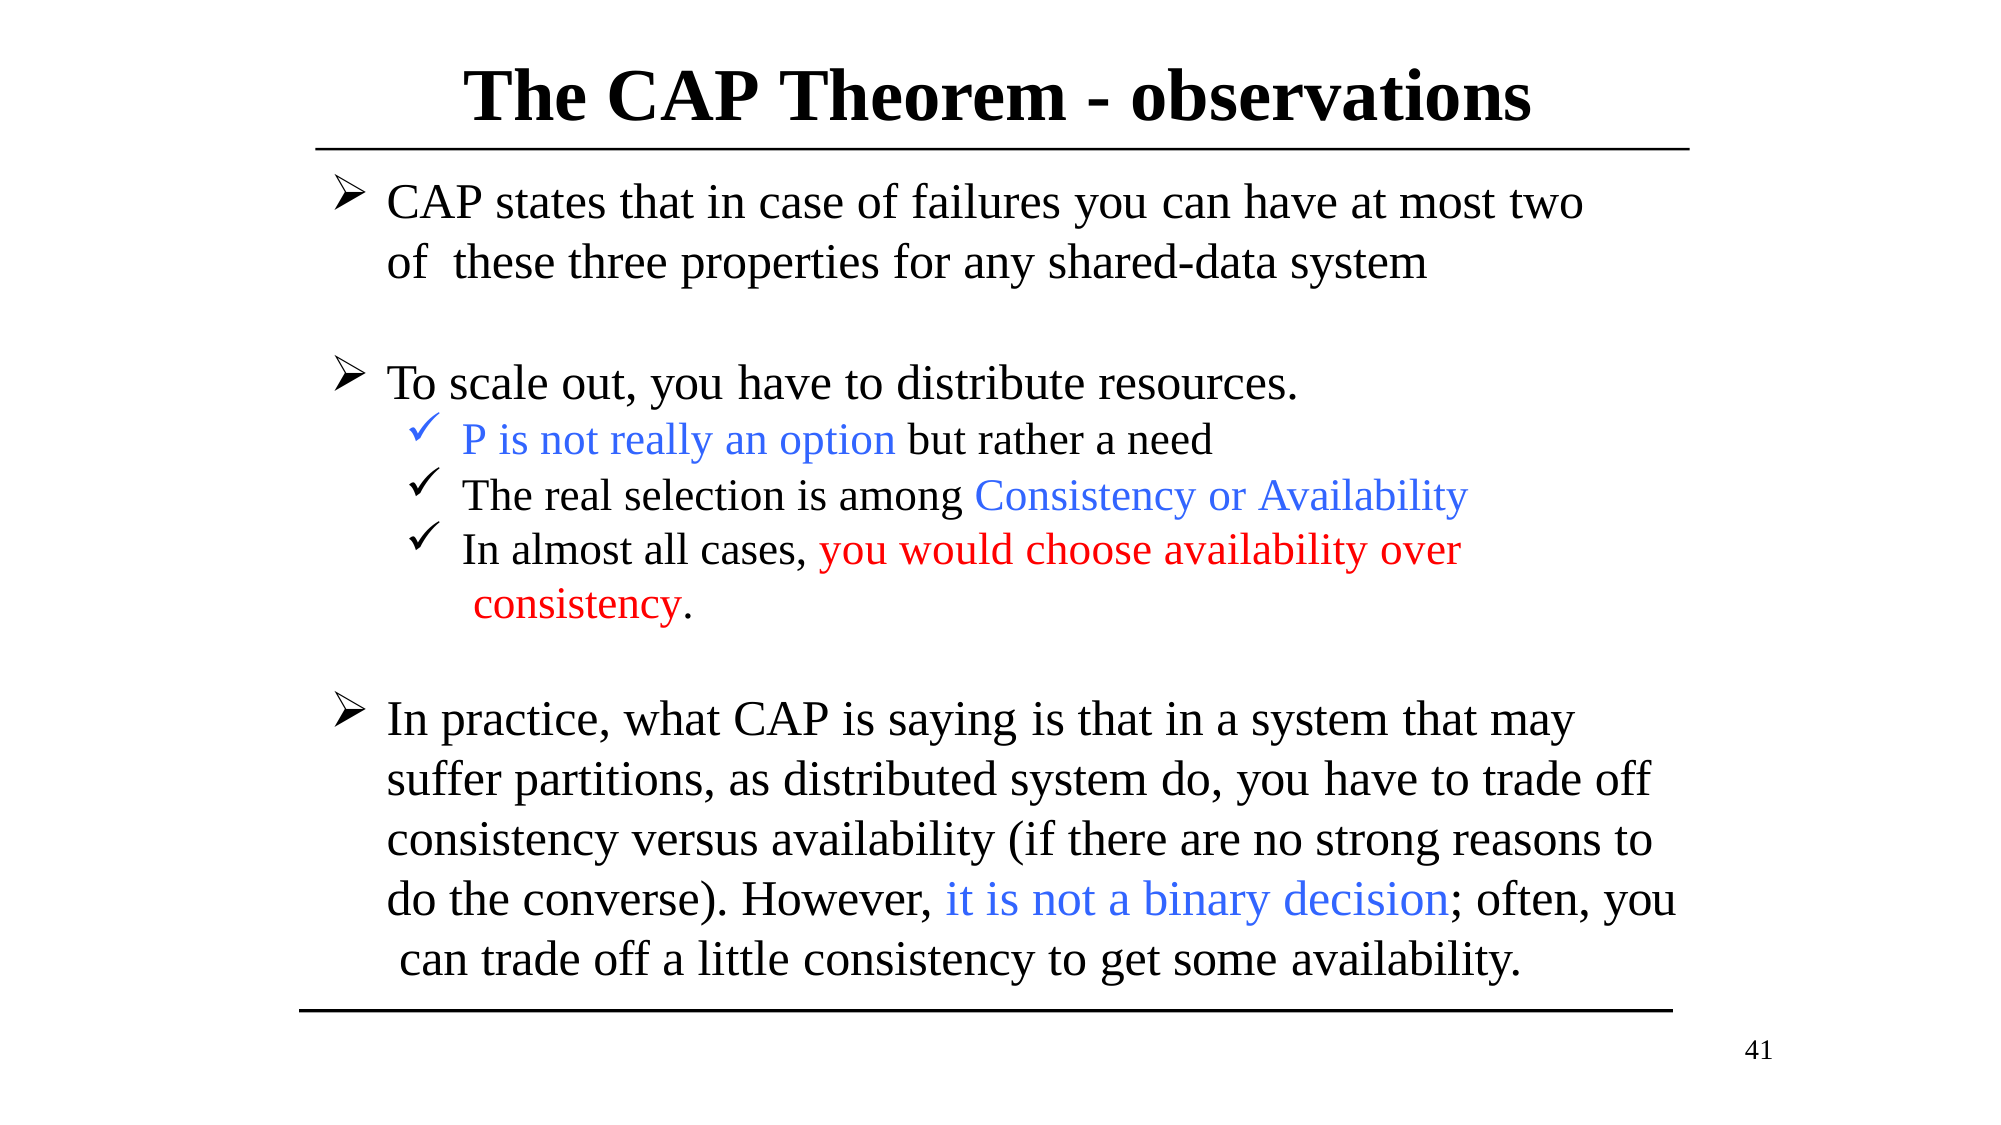

# The CAP Theorem - observations

CAP states that in case of failures you can have at most two of  these three properties for any shared-data system

To scale out, you have to distribute resources.
P is not really an option but rather a need
The real selection is among Consistency or Availability
In almost all cases, you would choose availability over  consistency.

In practice, what CAP is saying is that in a system that may  suffer partitions, as distributed system do, you have to trade off  consistency versus availability (if there are no strong reasons to  do the converse). However, it is not a binary decision; often, you  can trade off a little consistency to get some availability.

41